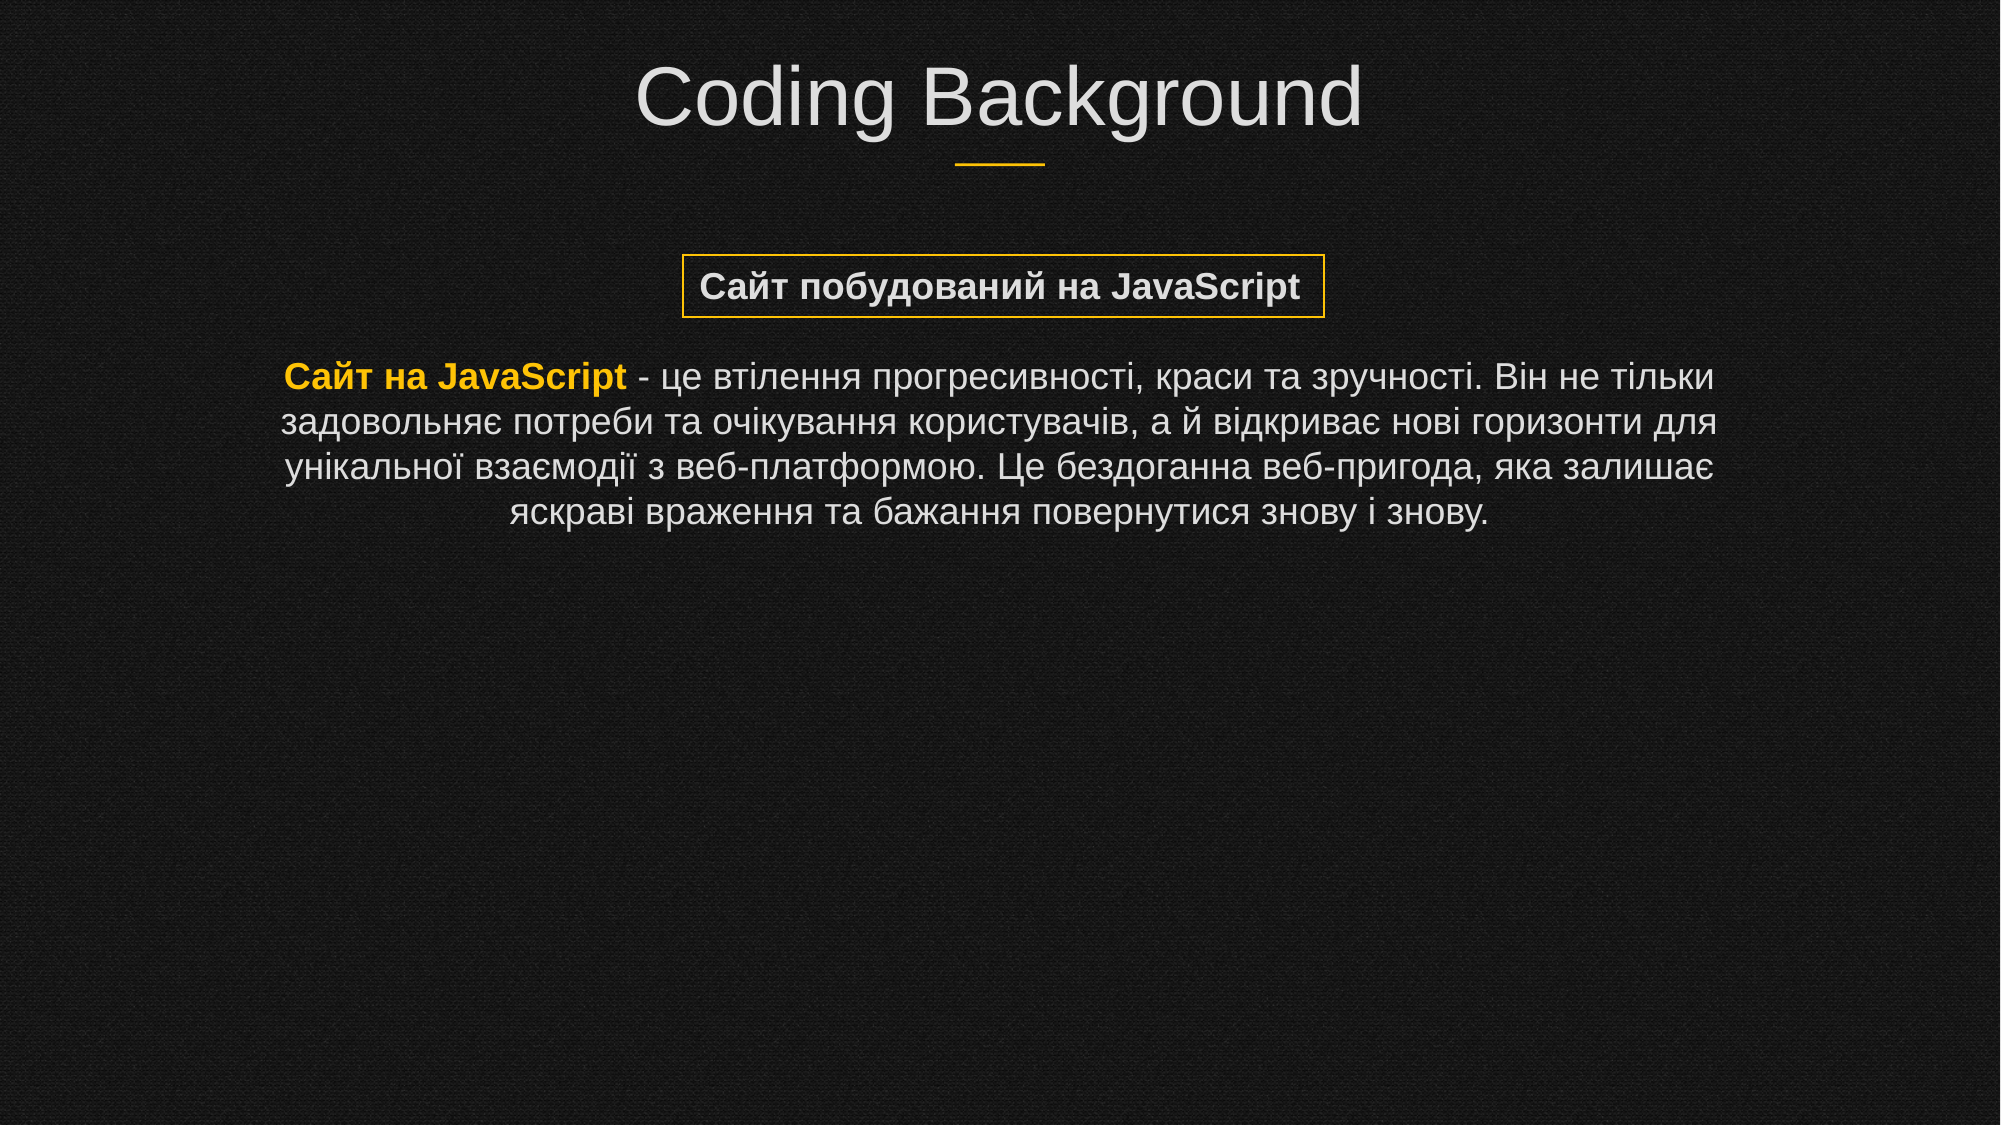

Coding Background

Сайт побудований на JavaScript

Сайт на JavaScript - це втілення прогресивності, краси та зручності. Він не тільки задовольняє потреби та очікування користувачів, а й відкриває нові горизонти для унікальної взаємодії з веб-платформою. Це бездоганна веб-пригода, яка залишає яскраві враження та бажання повернутися знову і знову.